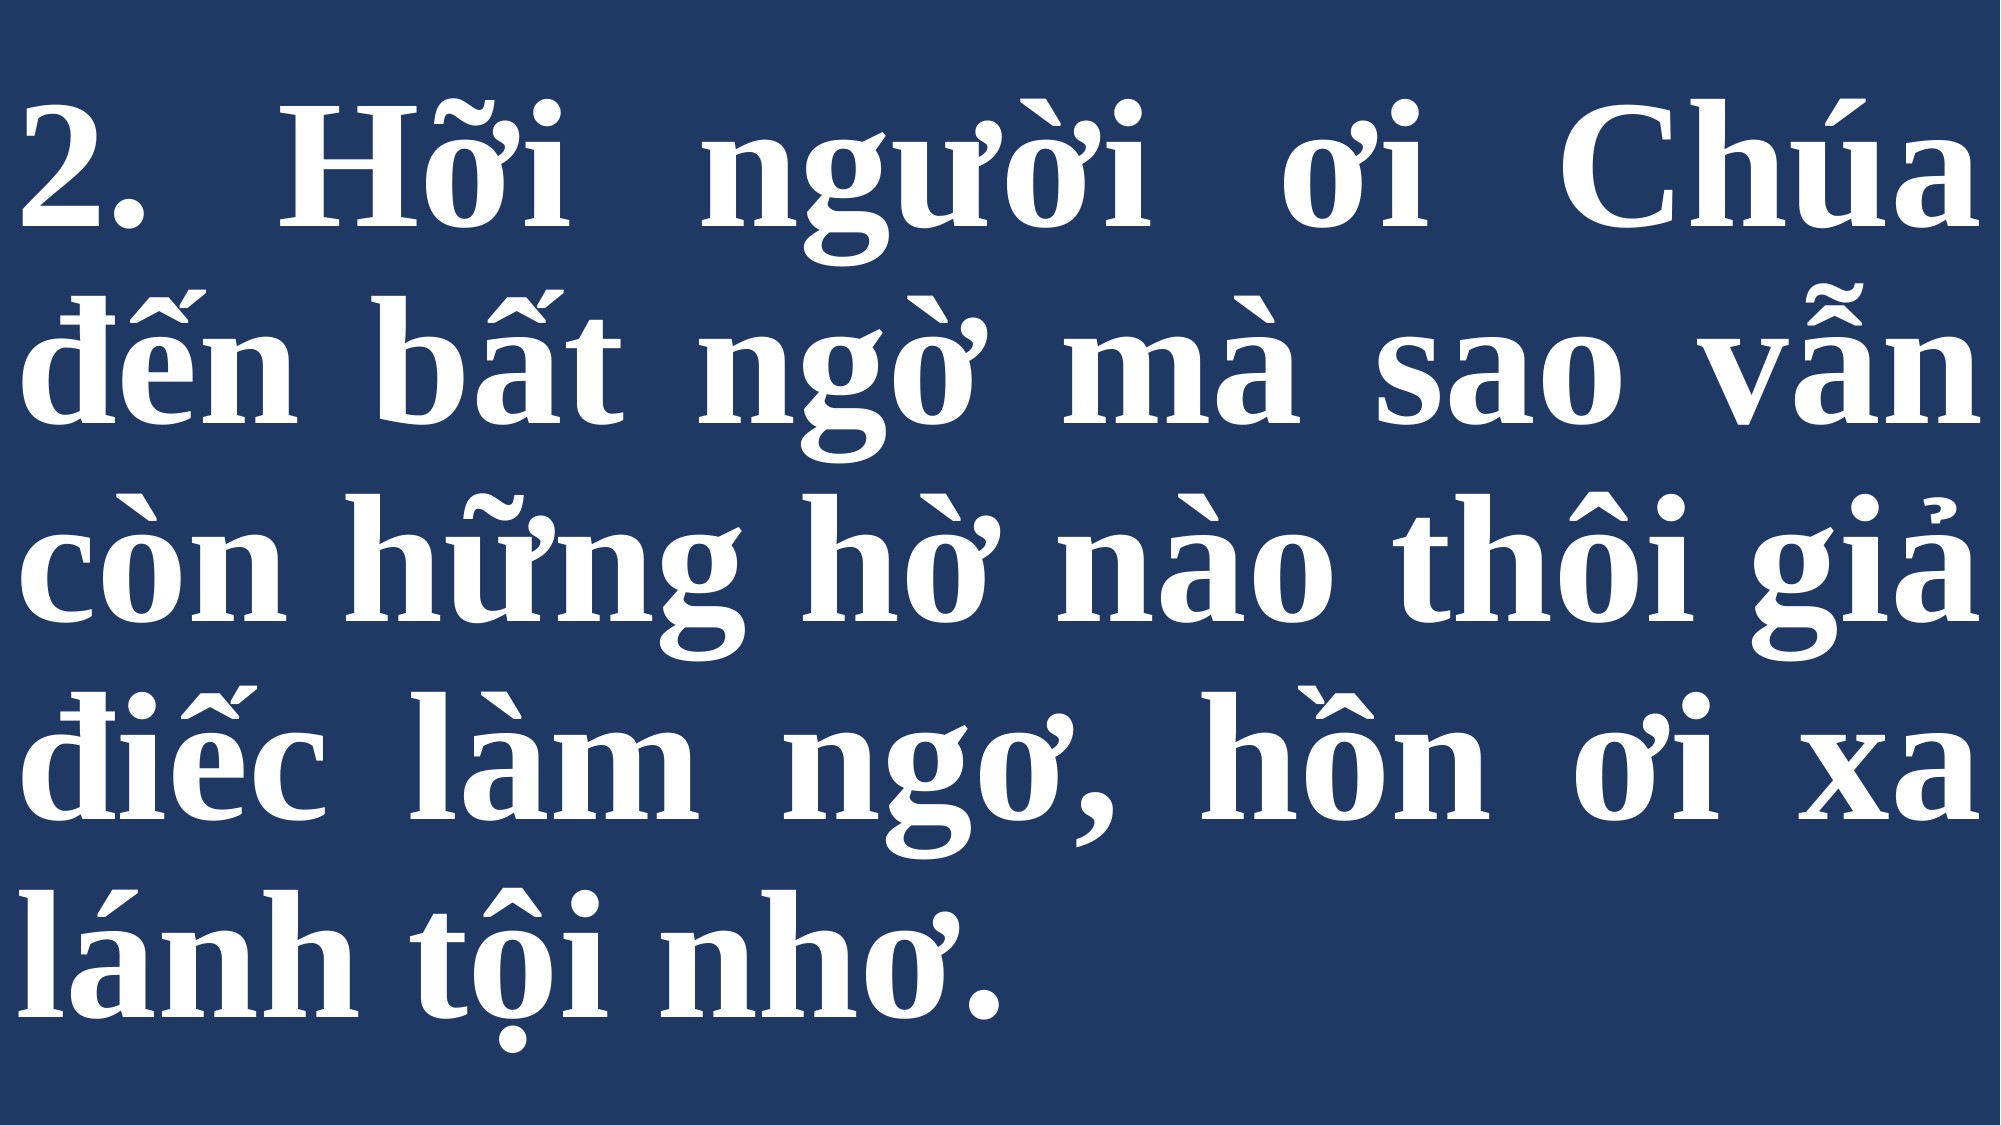

# 2. Hỡi người ơi Chúa đến bất ngờ mà sao vẫn còn hững hờ nào thôi giả điếc làm ngơ, hồn ơi xa lánh tội nhơ.